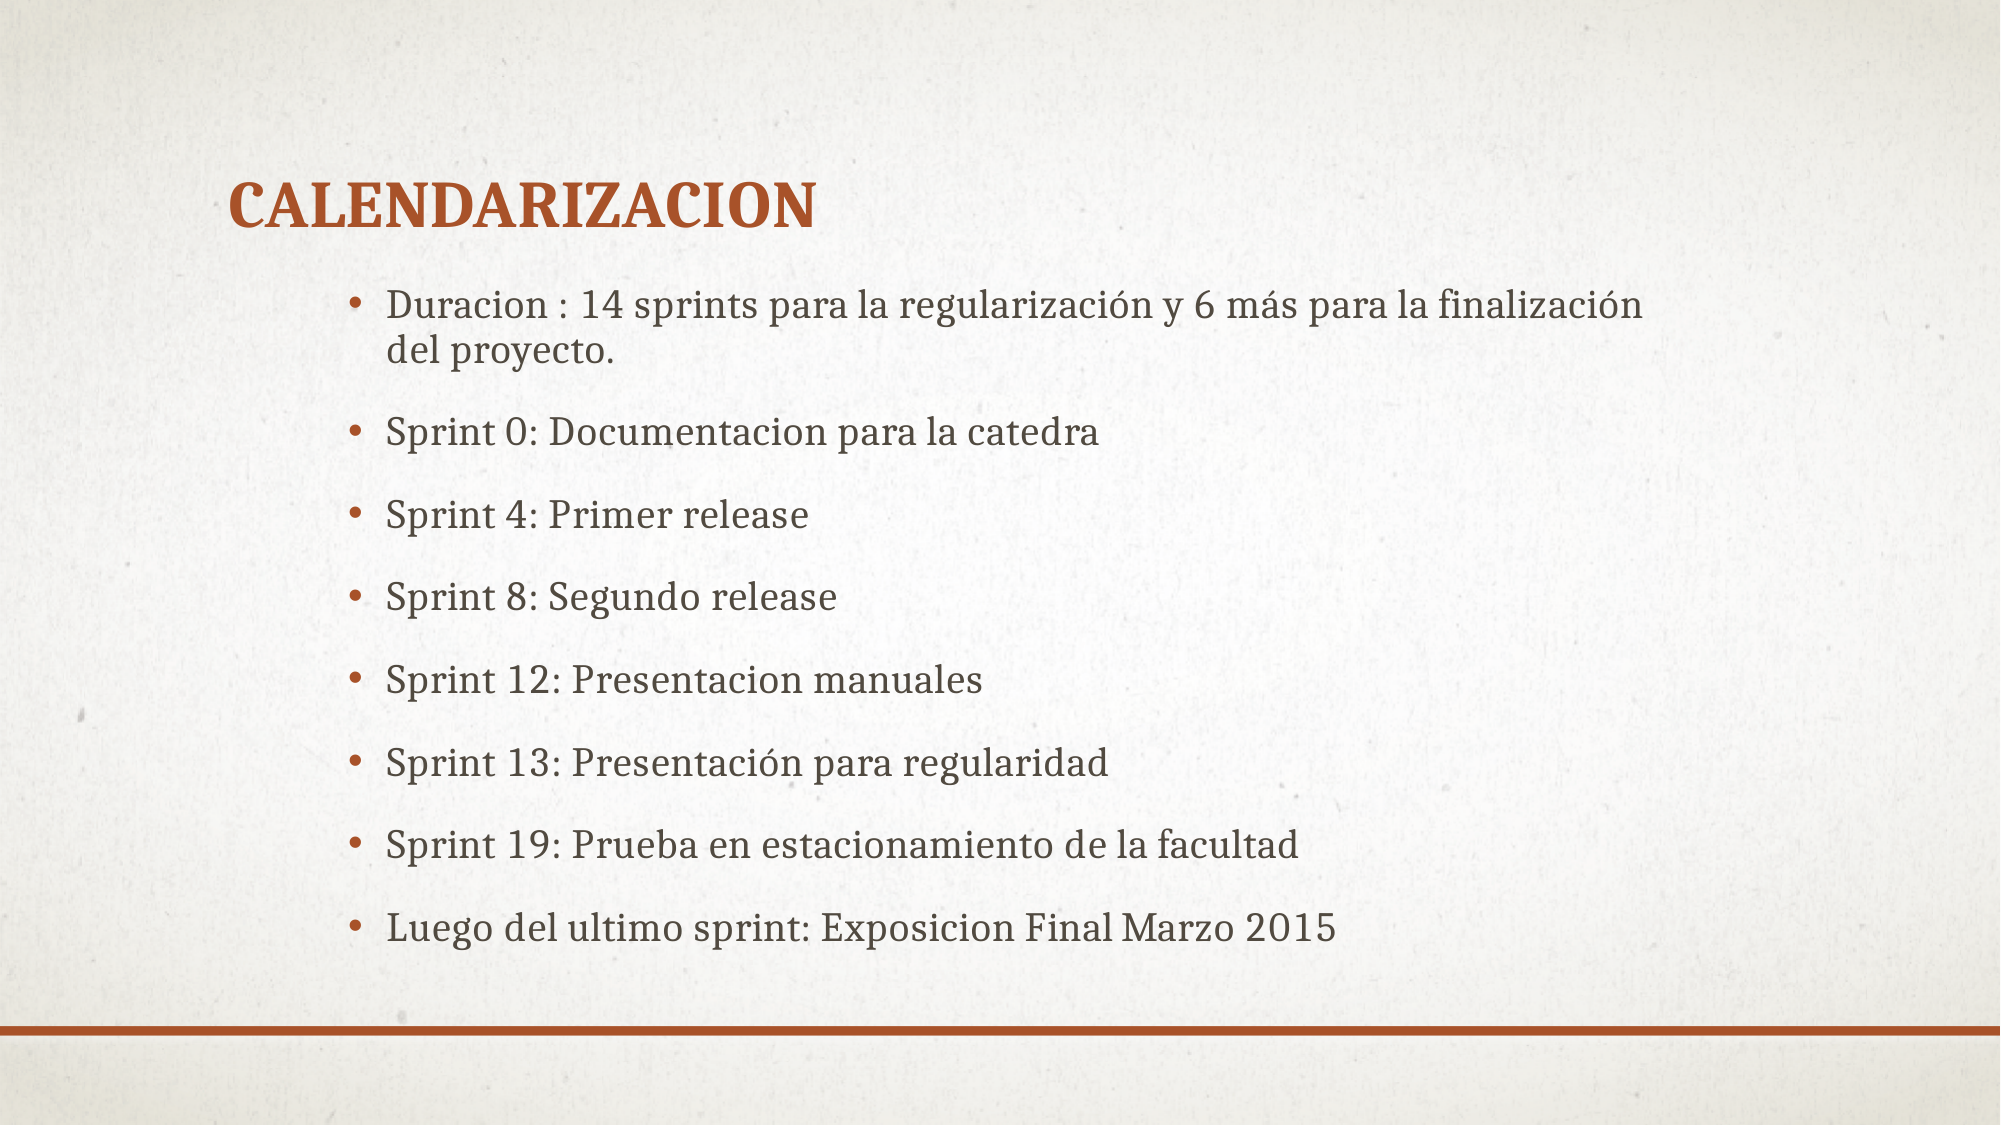

# Calendarizacion
Duracion : 14 sprints para la regularización y 6 más para la finalización del proyecto.
Sprint 0: Documentacion para la catedra
Sprint 4: Primer release
Sprint 8: Segundo release
Sprint 12: Presentacion manuales
Sprint 13: Presentación para regularidad
Sprint 19: Prueba en estacionamiento de la facultad
Luego del ultimo sprint: Exposicion Final Marzo 2015